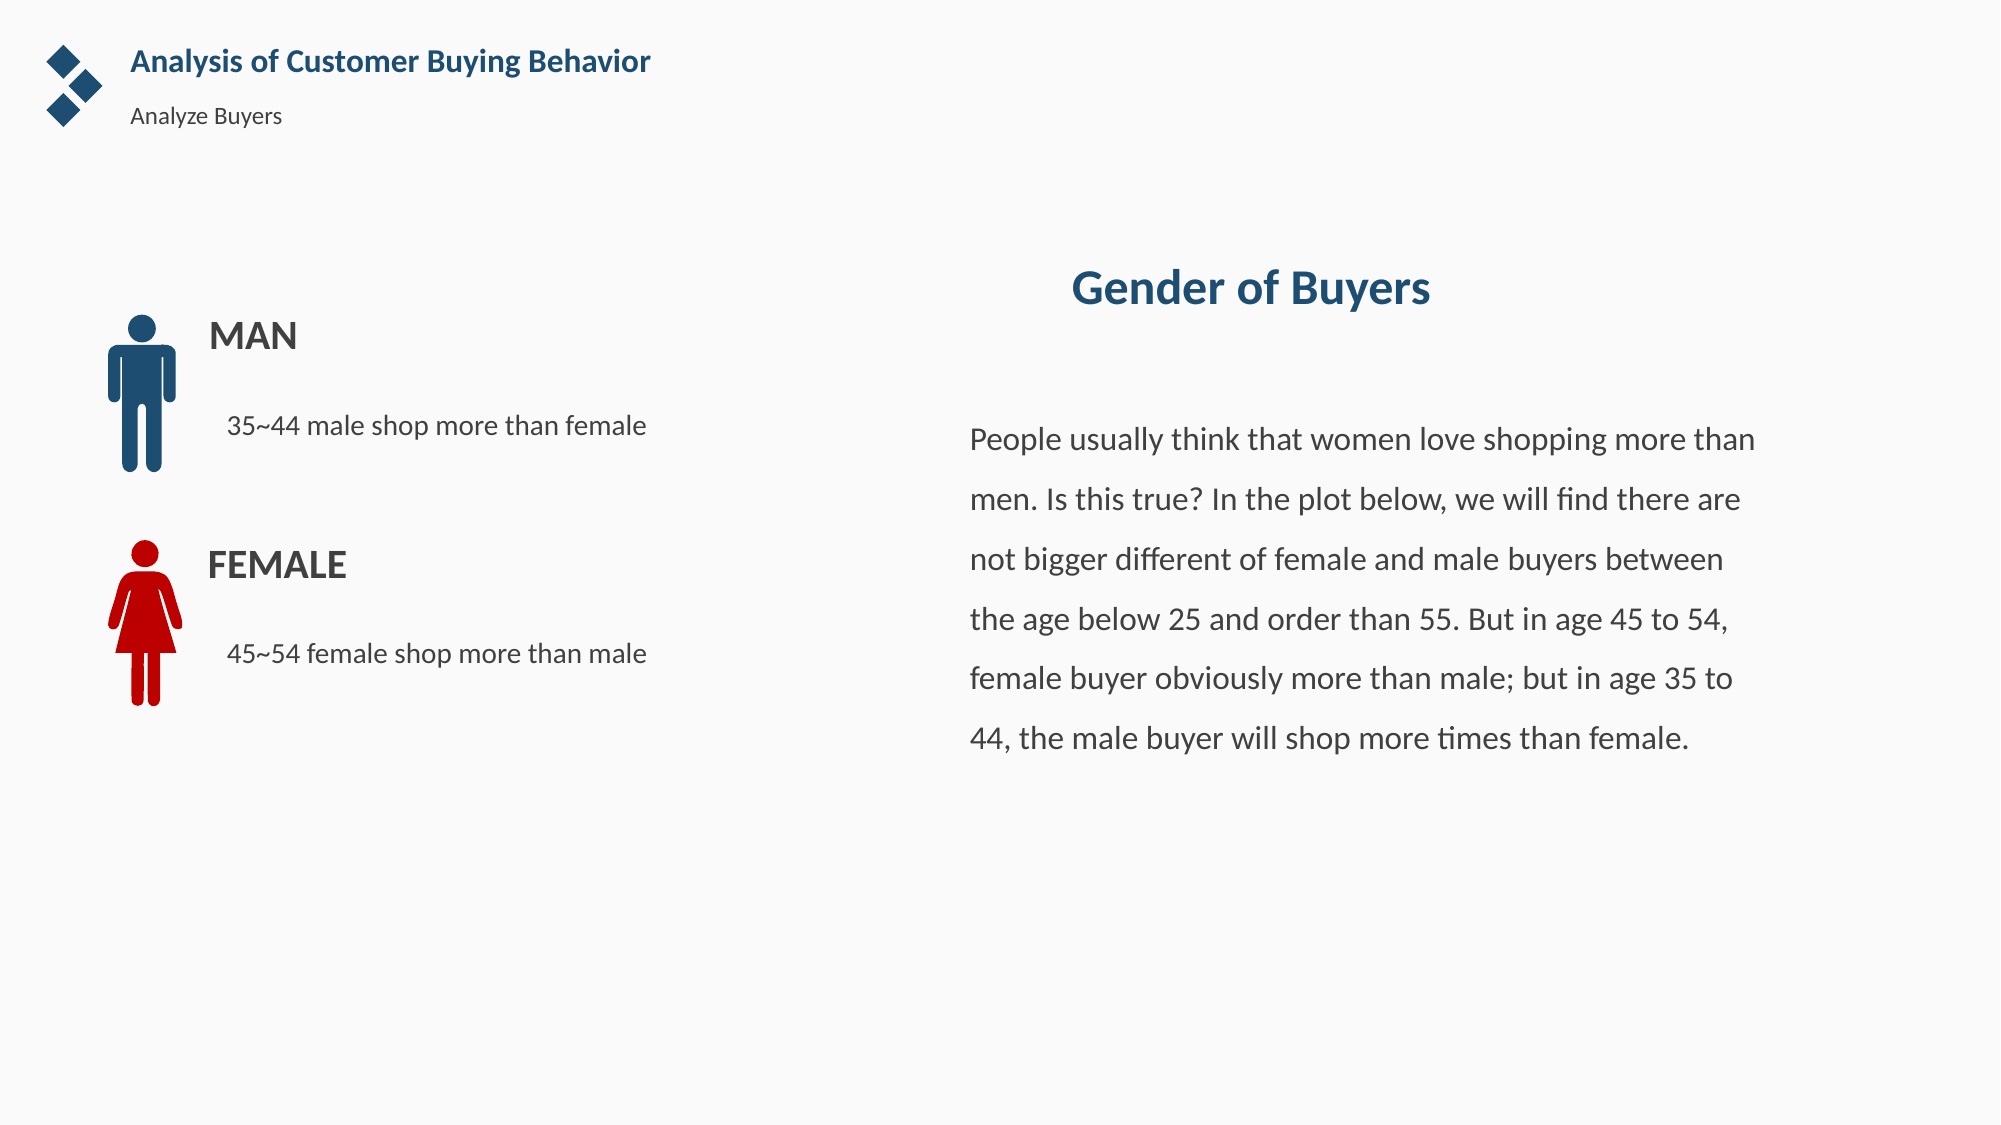

Analysis of Customer Buying Behavior
Analyze Buyers
Gender of Buyers
MAN

35~44 male shop more than female
People usually think that women love shopping more than men. Is this true? In the plot below, we will find there are not bigger different of female and male buyers between the age below 25 and order than 55. But in age 45 to 54, female buyer obviously more than male; but in age 35 to 44, the male buyer will shop more times than female.
FEMALE

45~54 female shop more than male